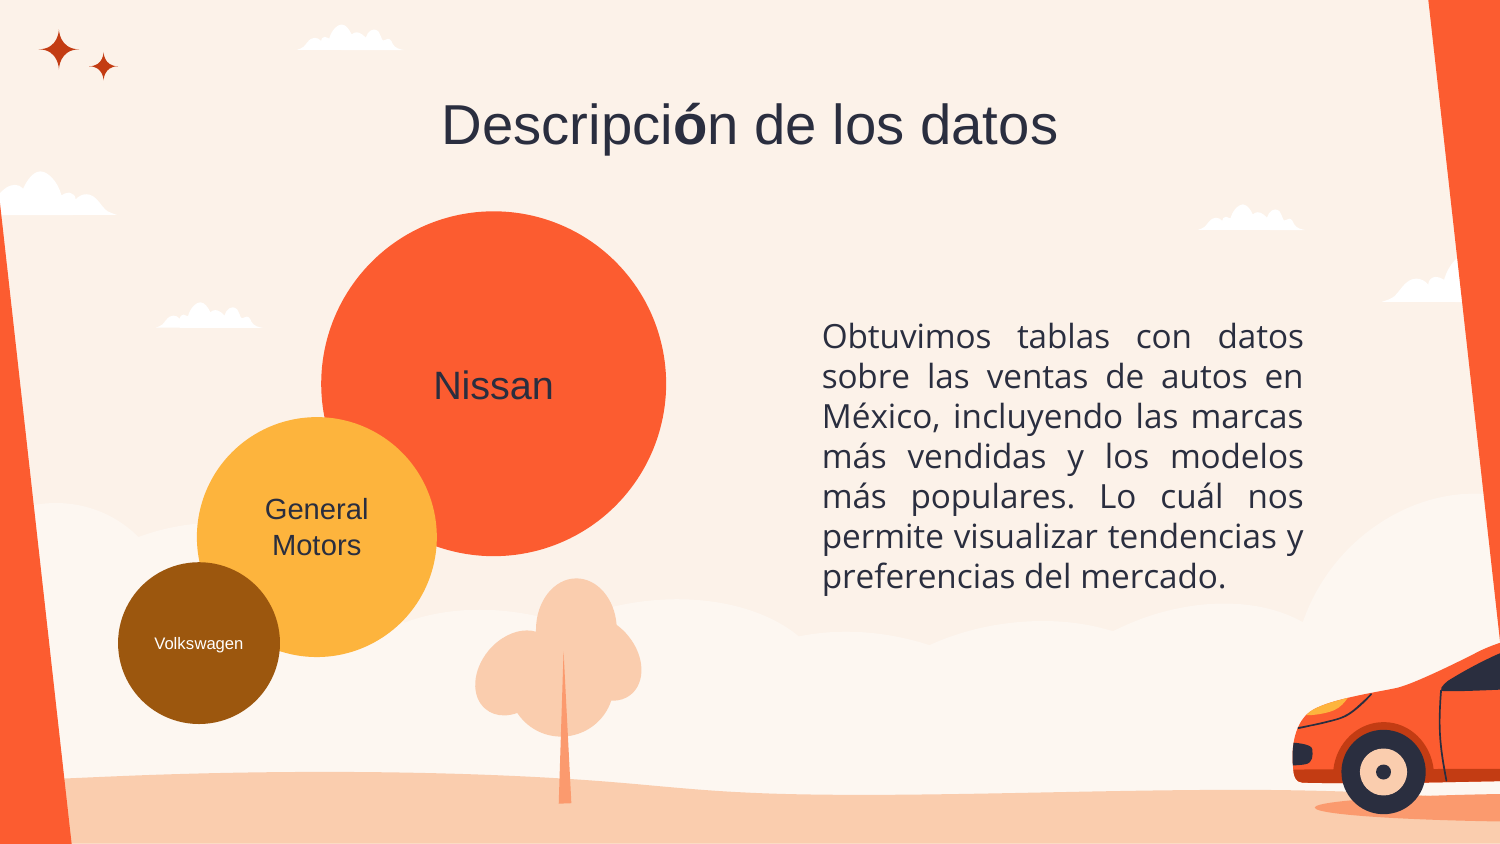

# Descripción de los datos
Nissan
Obtuvimos tablas con datos sobre las ventas de autos en México, incluyendo las marcas más vendidas y los modelos más populares. Lo cuál nos permite visualizar tendencias y preferencias del mercado.
General Motors

Volkswagen